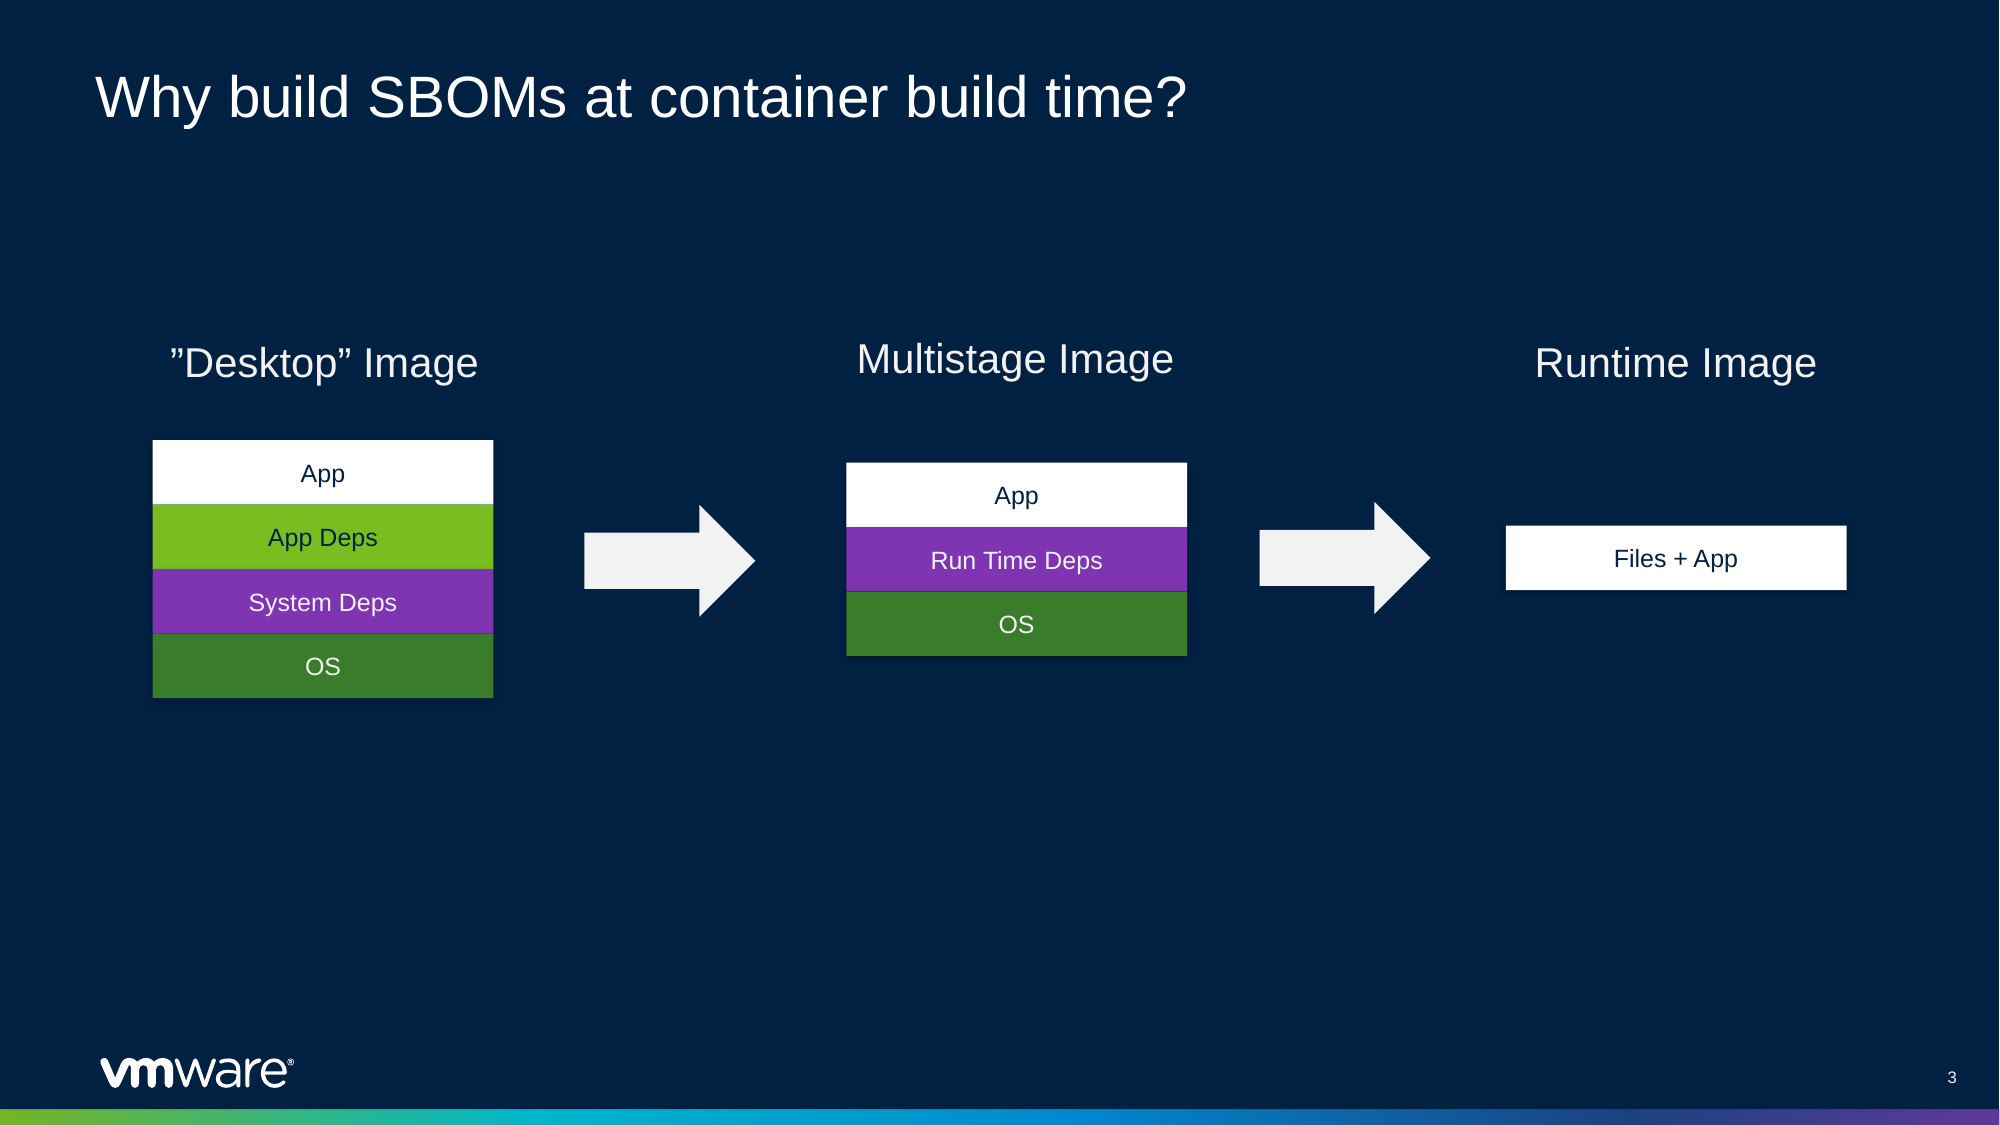

# Why build SBOMs at container build time?
Multistage Image
”Desktop” Image
Runtime Image
App
App

App Deps

Files + App
Run Time Deps
System Deps
OS
OS